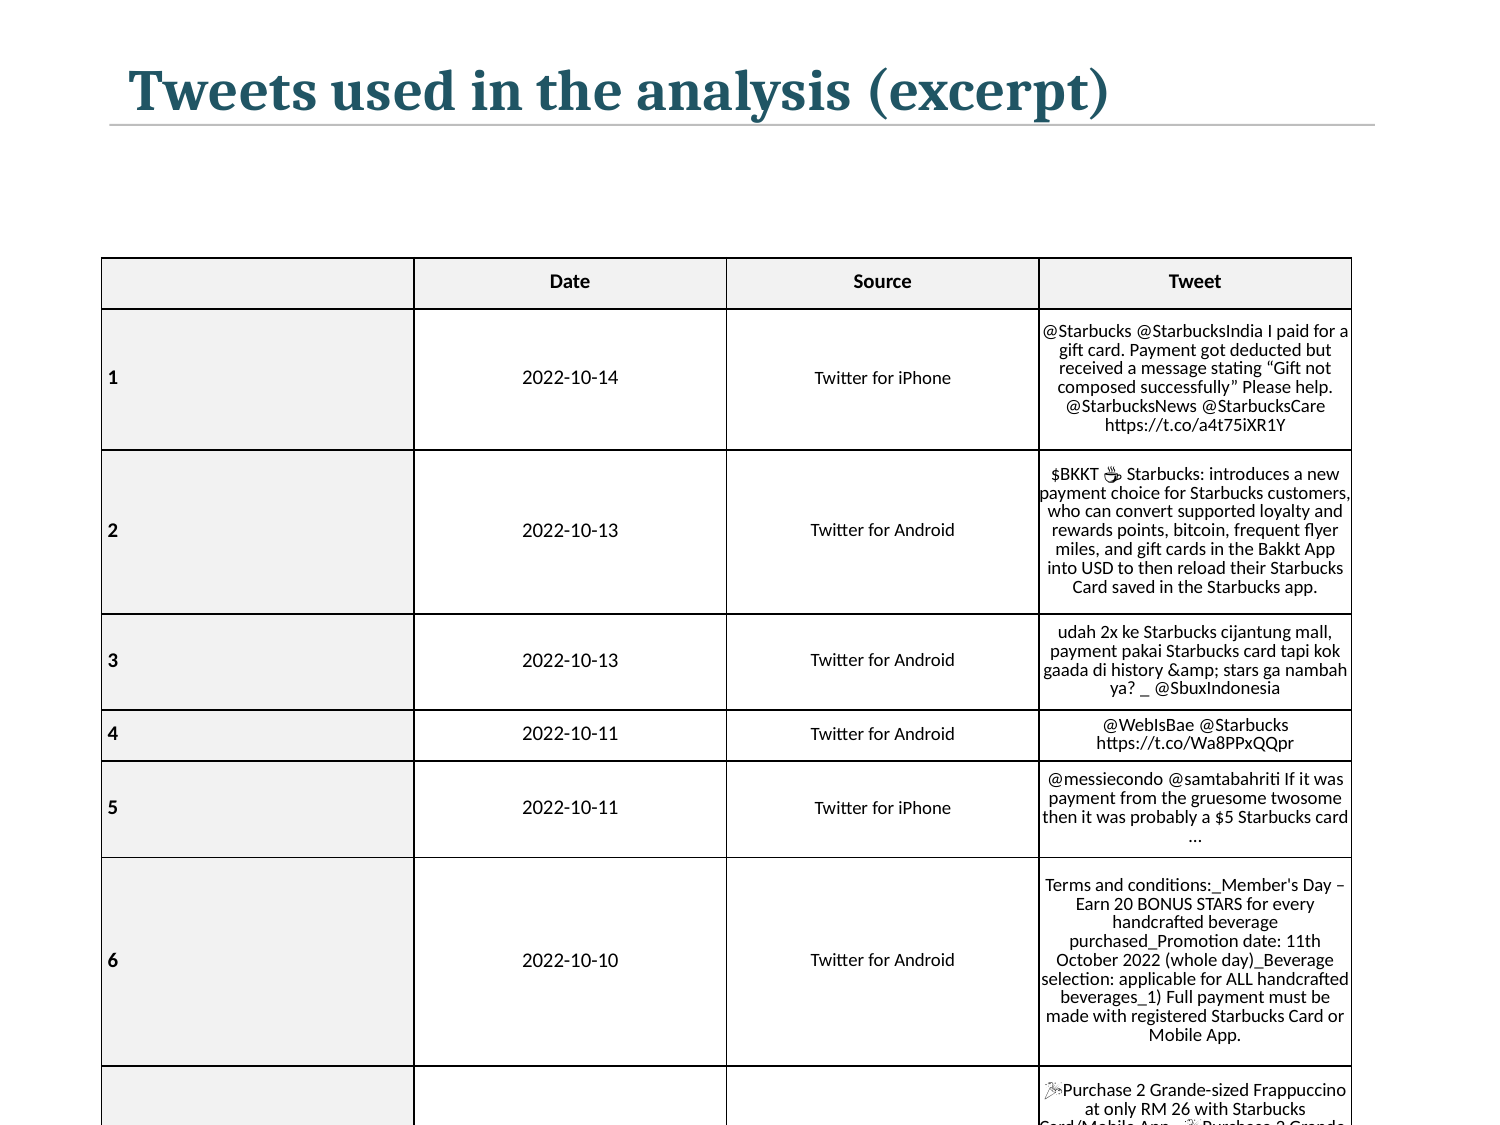

Tweets used in the analysis (excerpt)
|  | Date | Source | Tweet |
| --- | --- | --- | --- |
| 1 | 2022-10-14 | Twitter for iPhone | @Starbucks @StarbucksIndia I paid for a gift card. Payment got deducted but received a message stating “Gift not composed successfully” Please help. @StarbucksNews @StarbucksCare https://t.co/a4t75iXR1Y |
| 2 | 2022-10-13 | Twitter for Android | $BKKT ☕ Starbucks: introduces a new payment choice for Starbucks customers, who can convert supported loyalty and rewards points, bitcoin, frequent flyer miles, and gift cards in the Bakkt App into USD to then reload their Starbucks Card saved in the Starbucks app. |
| 3 | 2022-10-13 | Twitter for Android | udah 2x ke Starbucks cijantung mall, payment pakai Starbucks card tapi kok gaada di history &amp; stars ga nambah ya? \_ @SbuxIndonesia |
| 4 | 2022-10-11 | Twitter for Android | @WebIsBae @Starbucks https://t.co/Wa8PPxQQpr |
| 5 | 2022-10-11 | Twitter for iPhone | @messiecondo @samtabahriti If it was payment from the gruesome twosome then it was probably a $5 Starbucks card … |
| 6 | 2022-10-10 | Twitter for Android | Terms and conditions:\_Member's Day – Earn 20 BONUS STARS for every handcrafted beverage purchased\_Promotion date: 11th October 2022 (whole day)\_Beverage selection: applicable for ALL handcrafted beverages\_1) Full payment must be made with registered Starbucks Card or Mobile App. |
| 7 | 2022-10-06 | Twitter Web App | 🎉Purchase 2 Grande-sized Frappuccino at only RM 26 with Starbucks Card/Mobile App.\_🎉Purchase 2 Grande-sized Frappuccino at only RM 28 with other payment methods.\_\_Promotion Date: 7th October 2022\_Time: 5pm – 8pm\_\_\*T&amp;Cs in the next tweets. |
| 8 | 2022-10-06 | Twitter Web App | Terms and Conditions\_Purchase 2 Grande-sized Frappuccino at RM26 (payment with Starbucks Card/Mobile App). \*\*RM28 with other payment methods.\_• Price is inclusive of 6% Service Tax.\_• Upsize is chargeable at RM3.00. |
| 9 | 2022-10-08 | Twitter for iPhone | These food delivery apps should start accepting my Starbucks card as a payment method |
| 10 | 2022-10-08 | Twitter for iPhone | Visit us at City Centre Bahrain ground floor, next to Starbucks, from 6 to 9 October. Timings: 10am to 10pm.\_\_Apply for a new BBK credit card and earn 10,000 loyalty points. You can also convert your purchases to monthly equal payment installments, with zero interest. https://t.co/36qSp4V1E3 |